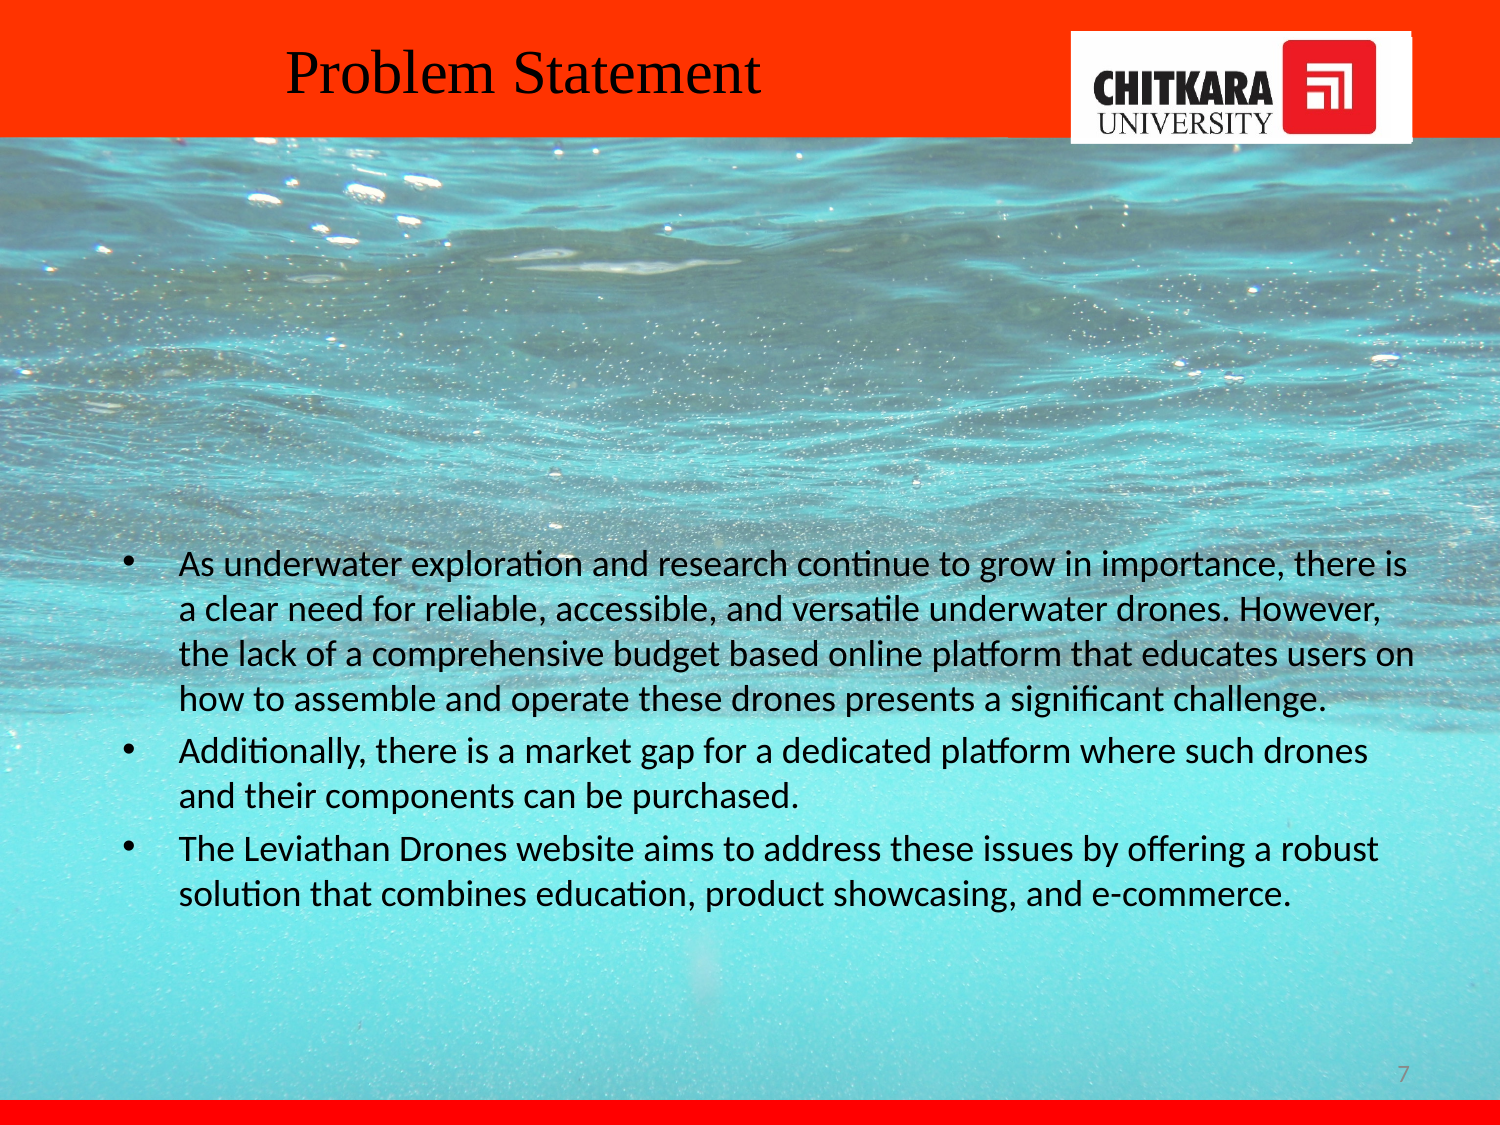

# Problem Statement
As underwater exploration and research continue to grow in importance, there is a clear need for reliable, accessible, and versatile underwater drones. However, the lack of a comprehensive budget based online platform that educates users on how to assemble and operate these drones presents a significant challenge.
Additionally, there is a market gap for a dedicated platform where such drones and their components can be purchased.
The Leviathan Drones website aims to address these issues by offering a robust solution that combines education, product showcasing, and e-commerce.
7